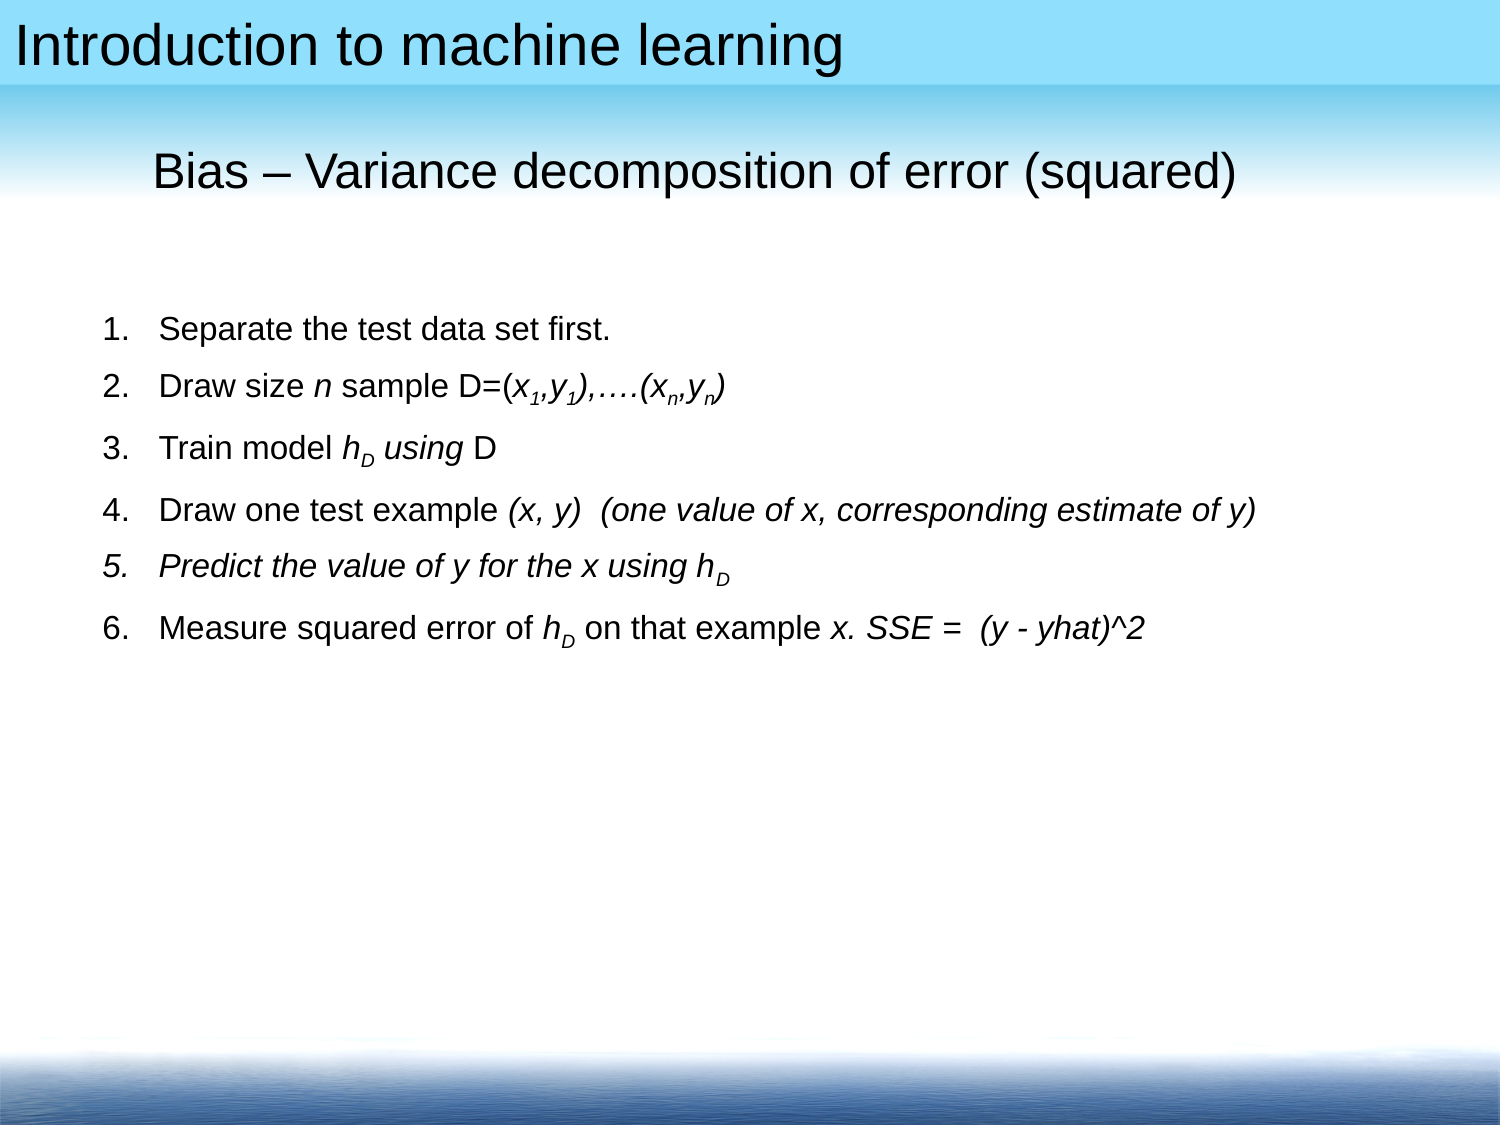

33
Bias – Variance decomposition of error (squared)
Separate the test data set first.
Draw size n sample D=(x1,y1),….(xn,yn)
Train model hD using D
Draw one test example (x, y)  (one value of x, corresponding estimate of y)
Predict the value of y for the x using hD
Measure squared error of hD on that example x. SSE =  (y - yhat)^2